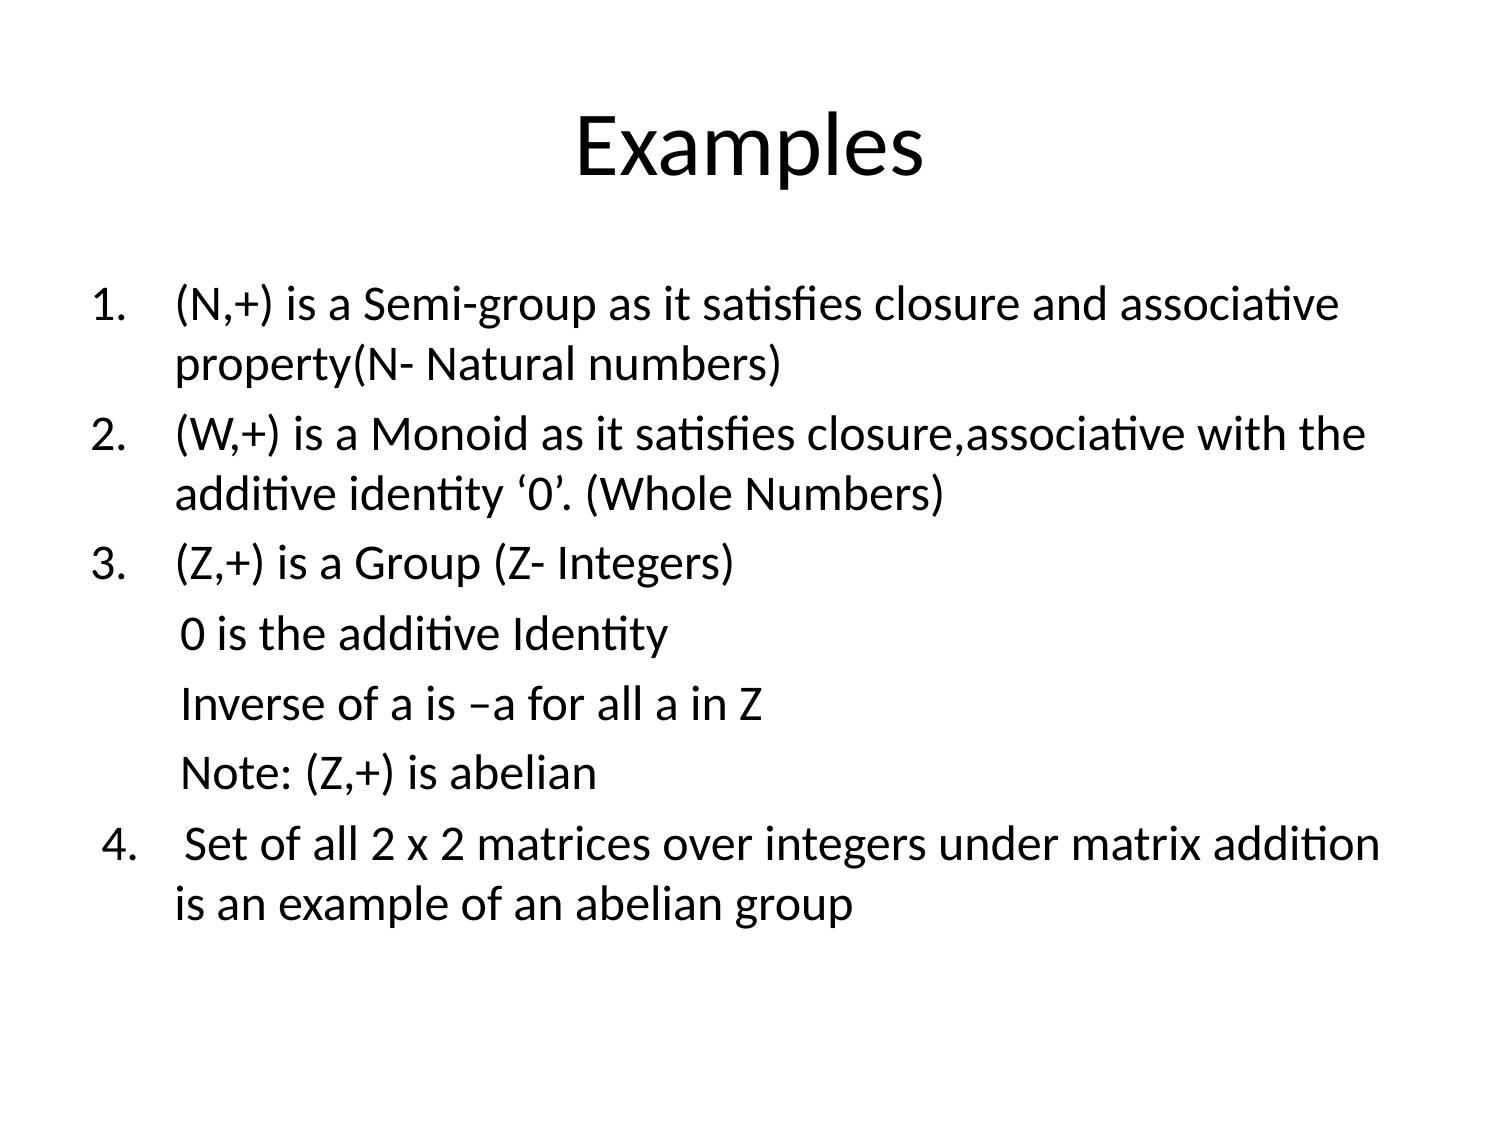

# Examples
(N,+) is a Semi-group as it satisfies closure and associative property(N- Natural numbers)
(W,+) is a Monoid as it satisfies closure,associative with the additive identity ‘0’. (Whole Numbers)
(Z,+) is a Group (Z- Integers)
        0 is the additive Identity
        Inverse of a is –a for all a in Z
        Note: (Z,+) is abelian
 4.    Set of all 2 x 2 matrices over integers under matrix addition is an example of an abelian group